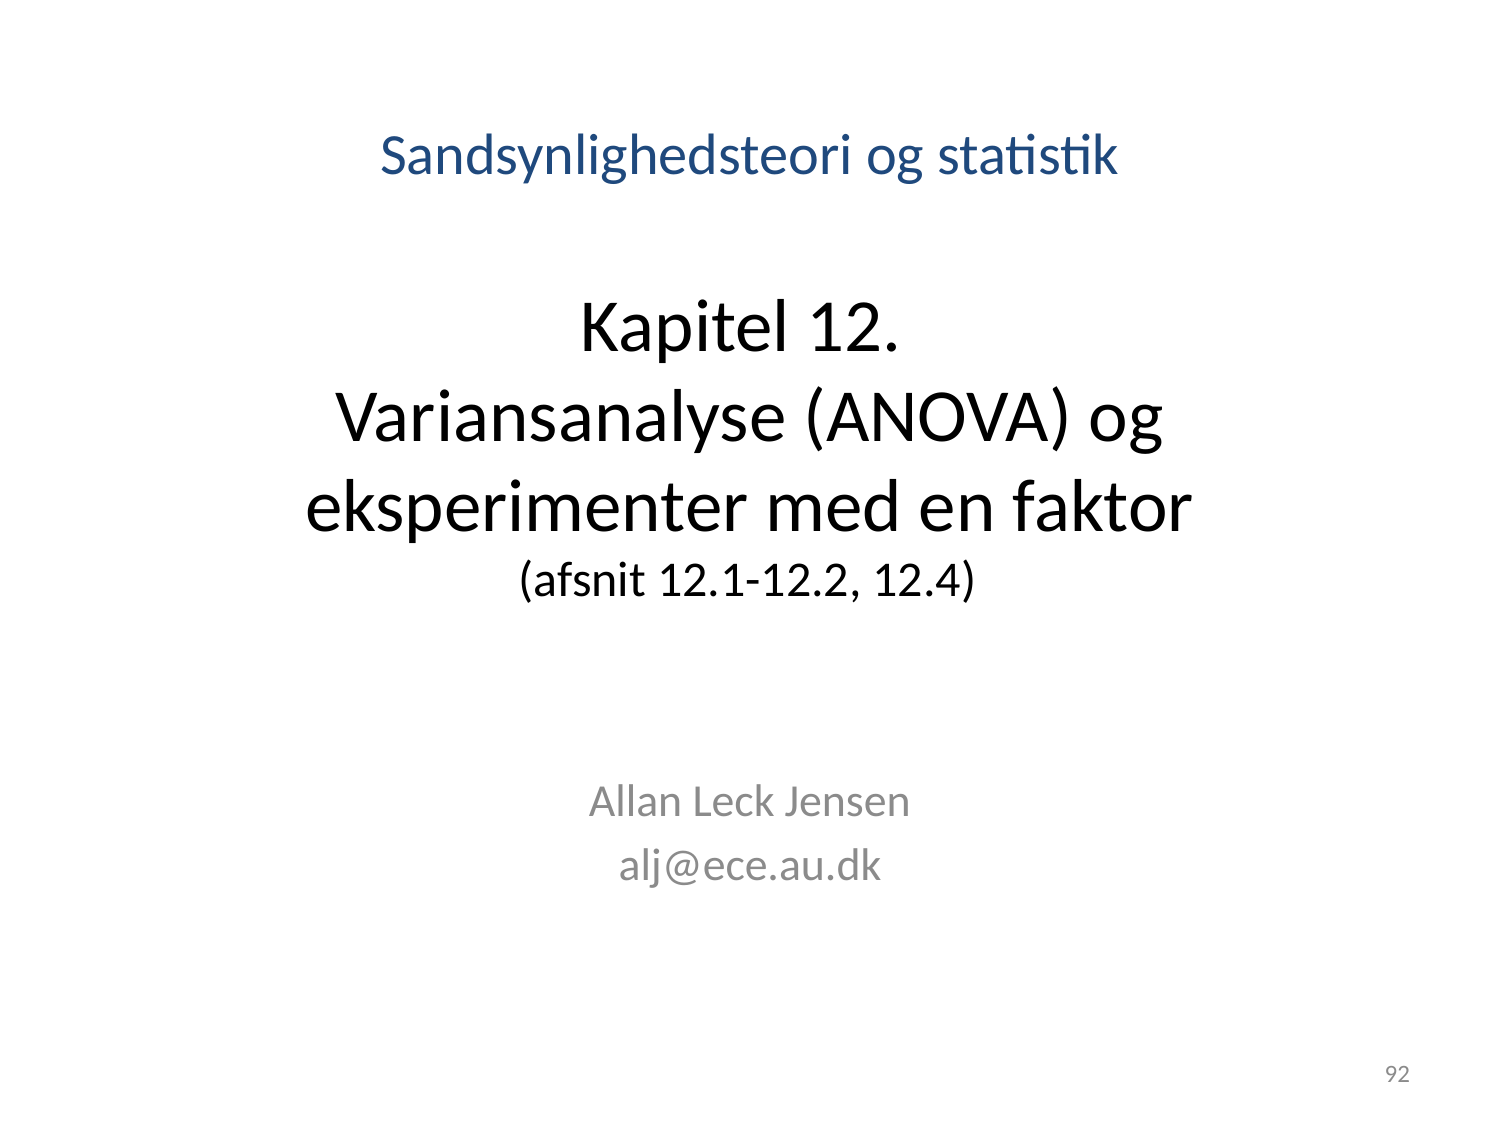

# Sandsynlighedsteori og statistik Kapitel 12. Variansanalyse (ANOVA) og eksperimenter med en faktor (afsnit 12.1-12.2, 12.4)
Allan Leck Jensen
alj@ece.au.dk
92